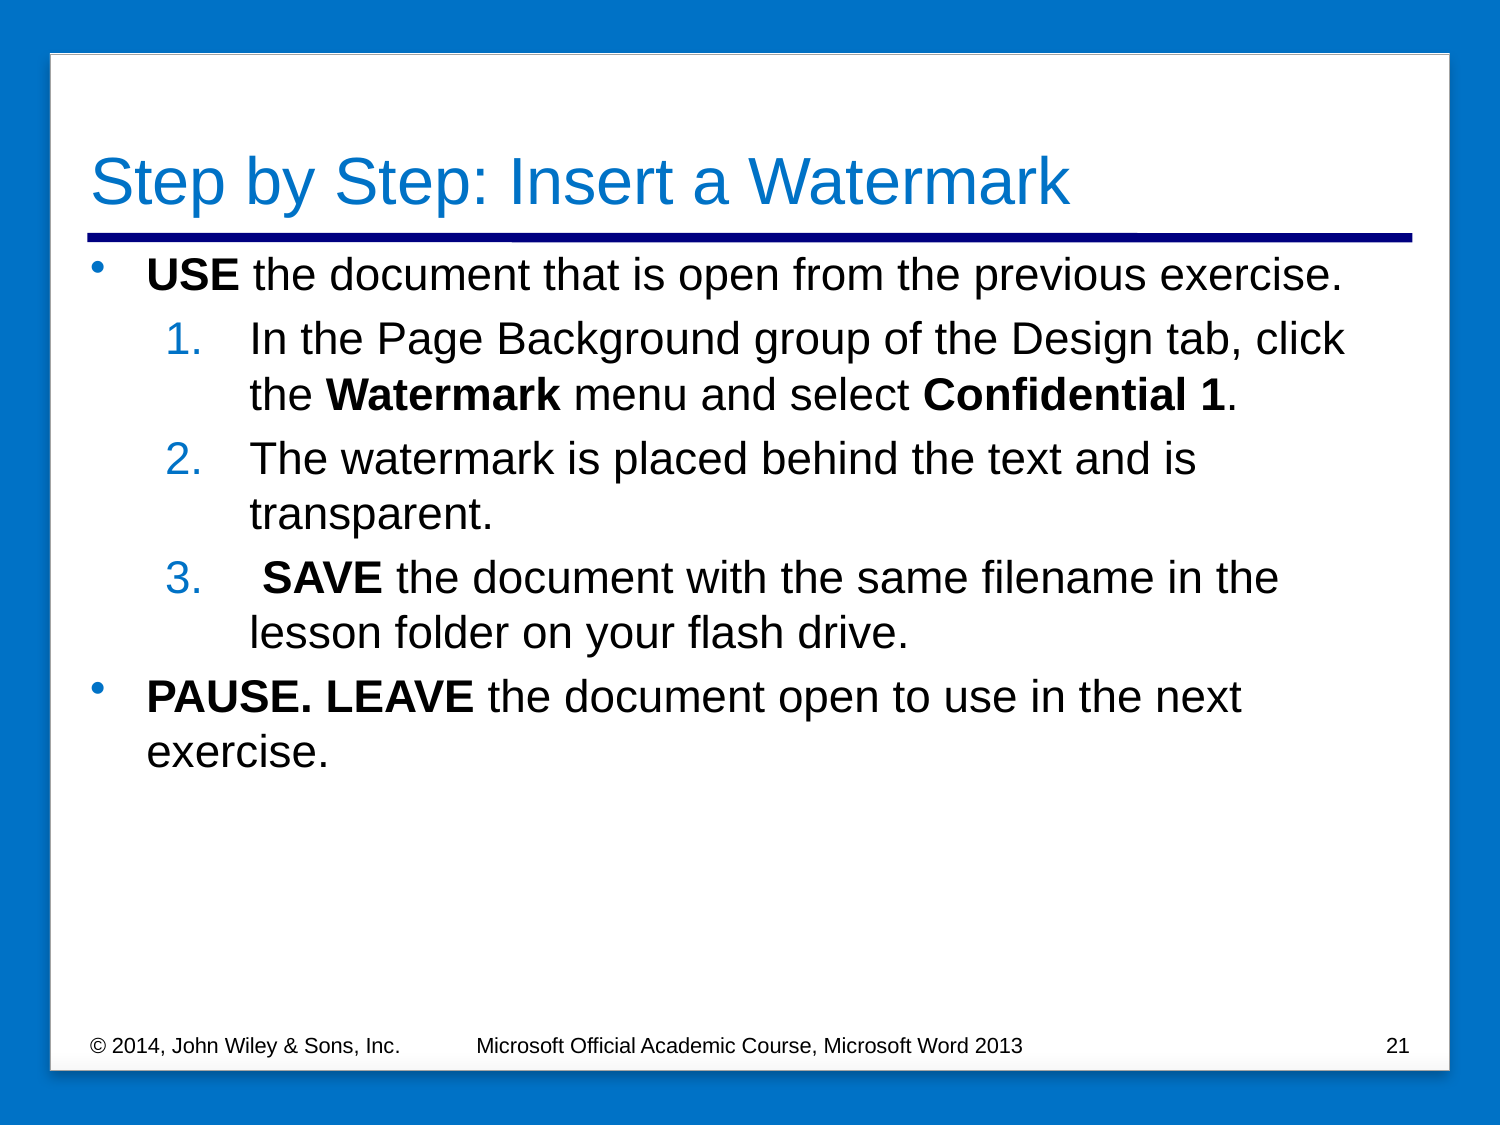

# Step by Step: Insert a Watermark
USE the document that is open from the previous exercise.
In the Page Background group of the Design tab, click the Watermark menu and select Confidential 1.
The watermark is placed behind the text and is transparent.
 SAVE the document with the same filename in the lesson folder on your flash drive.
PAUSE. LEAVE the document open to use in the next exercise.
© 2014, John Wiley & Sons, Inc.
Microsoft Official Academic Course, Microsoft Word 2013
21